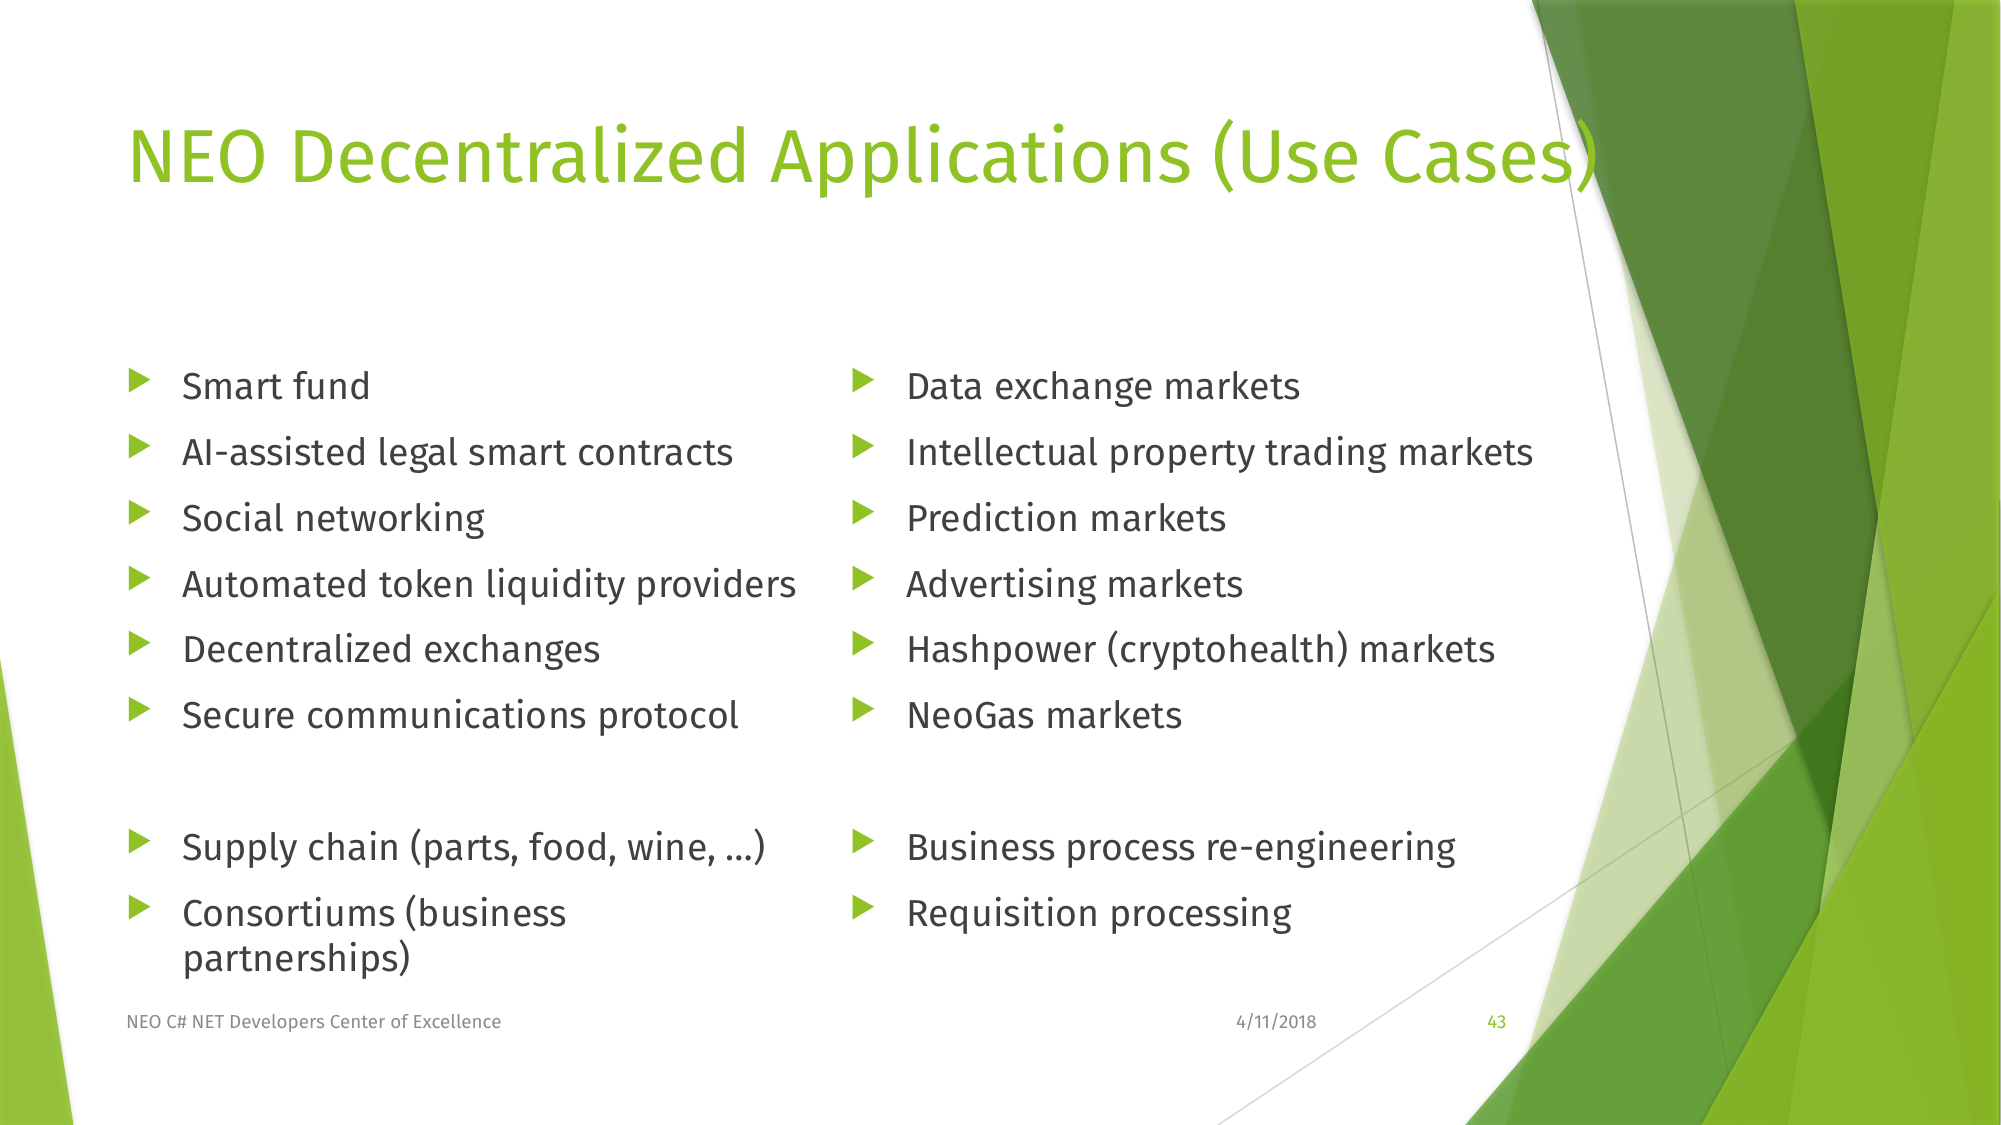

# NEO Decentralized Applications (Use Cases)
Smart fund
AI-assisted legal smart contracts
Social networking
Automated token liquidity providers
Decentralized exchanges
Secure communications protocol

Supply chain (parts, food, wine, …)
Consortiums (business partnerships)
Data exchange markets
Intellectual property trading markets
Prediction markets
Advertising markets
Hashpower (cryptohealth) markets
NeoGas markets

Business process re-engineering
Requisition processing

NEO C# NET Developers Center of Excellence
4/11/2018
43